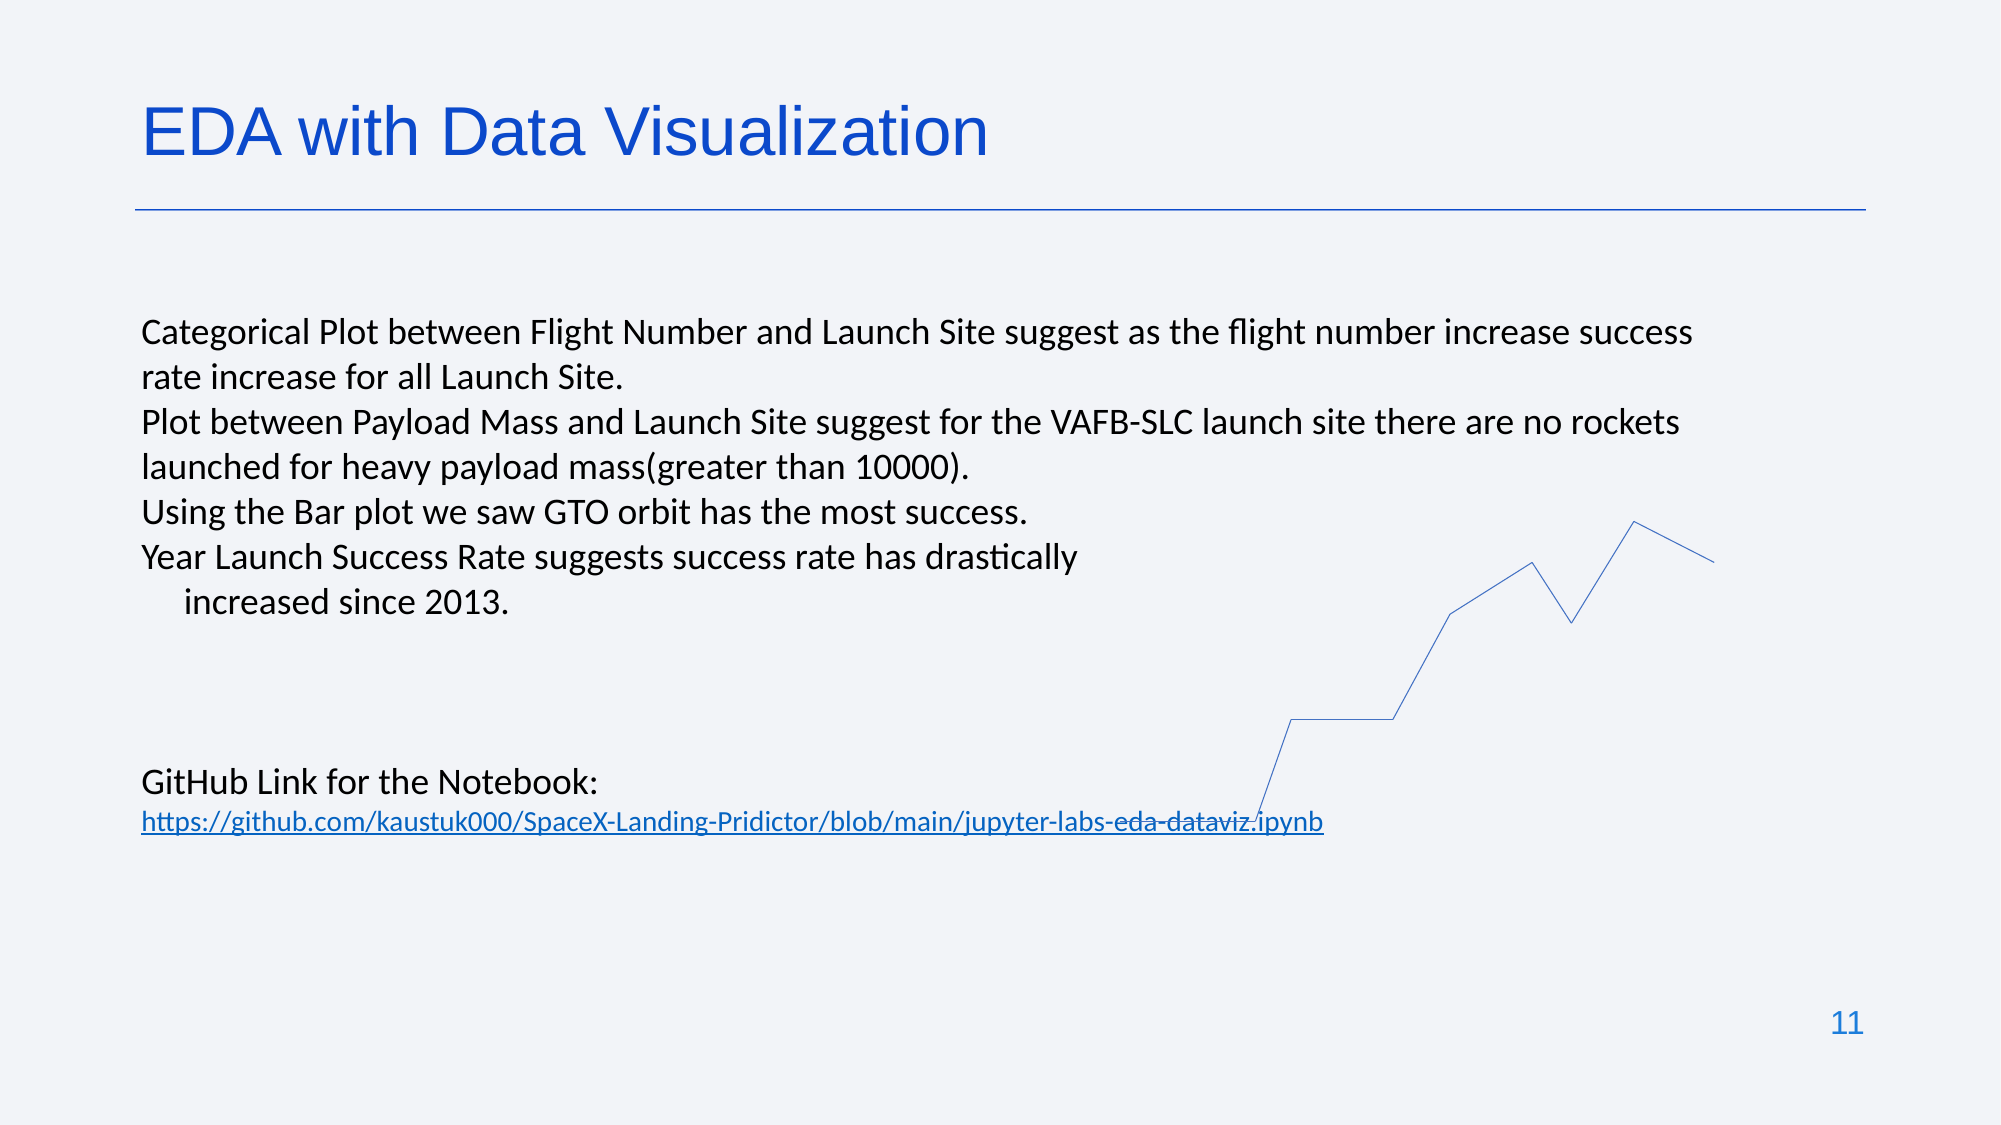

EDA with Data Visualization
Categorical Plot between Flight Number and Launch Site suggest as the flight number increase success rate increase for all Launch Site.
Plot between Payload Mass and Launch Site suggest for the VAFB-SLC launch site there are no rockets launched for heavy payload mass(greater than 10000).
Using the Bar plot we saw GTO orbit has the most success.
Year Launch Success Rate suggests success rate has drastically
     increased since 2013.

GitHub Link for the Notebook:
https://github.com/kaustuk000/SpaceX-Landing-Pridictor/blob/main/jupyter-labs-eda-dataviz.ipynb
11